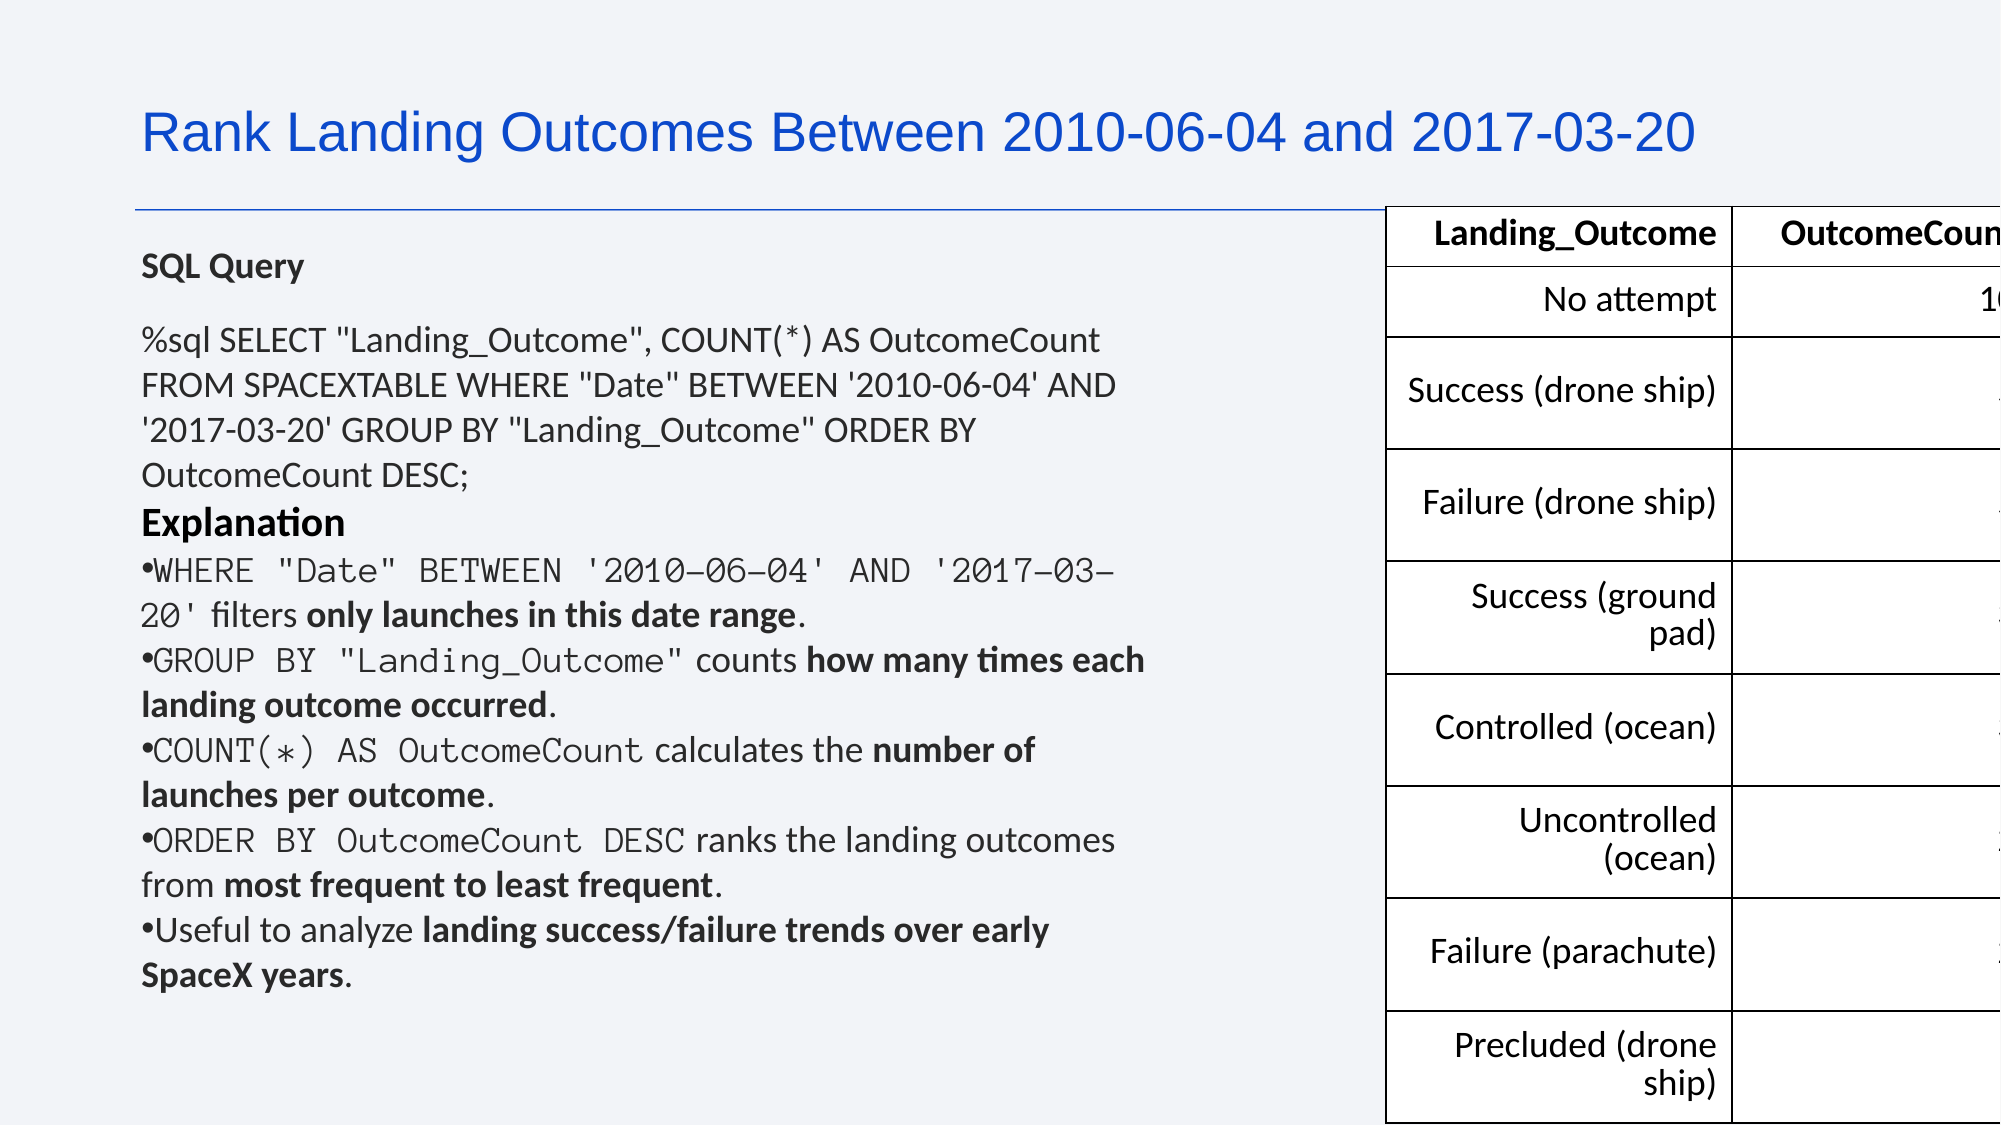

Rank Landing Outcomes Between 2010-06-04 and 2017-03-20
| Landing\_Outcome | OutcomeCount |
| --- | --- |
| No attempt | 10 |
| Success (drone ship) | 5 |
| Failure (drone ship) | 5 |
| Success (ground pad) | 3 |
| Controlled (ocean) | 3 |
| Uncontrolled (ocean) | 2 |
| Failure (parachute) | 2 |
| Precluded (drone ship) | 1 |
SQL Query
%sql SELECT "Landing_Outcome", COUNT(*) AS OutcomeCount FROM SPACEXTABLE WHERE "Date" BETWEEN '2010-06-04' AND '2017-03-20' GROUP BY "Landing_Outcome" ORDER BY OutcomeCount DESC;
Explanation
WHERE "Date" BETWEEN '2010-06-04' AND '2017-03-20' filters only launches in this date range.
GROUP BY "Landing_Outcome" counts how many times each landing outcome occurred.
COUNT(*) AS OutcomeCount calculates the number of launches per outcome.
ORDER BY OutcomeCount DESC ranks the landing outcomes from most frequent to least frequent.
Useful to analyze landing success/failure trends over early SpaceX years.

33